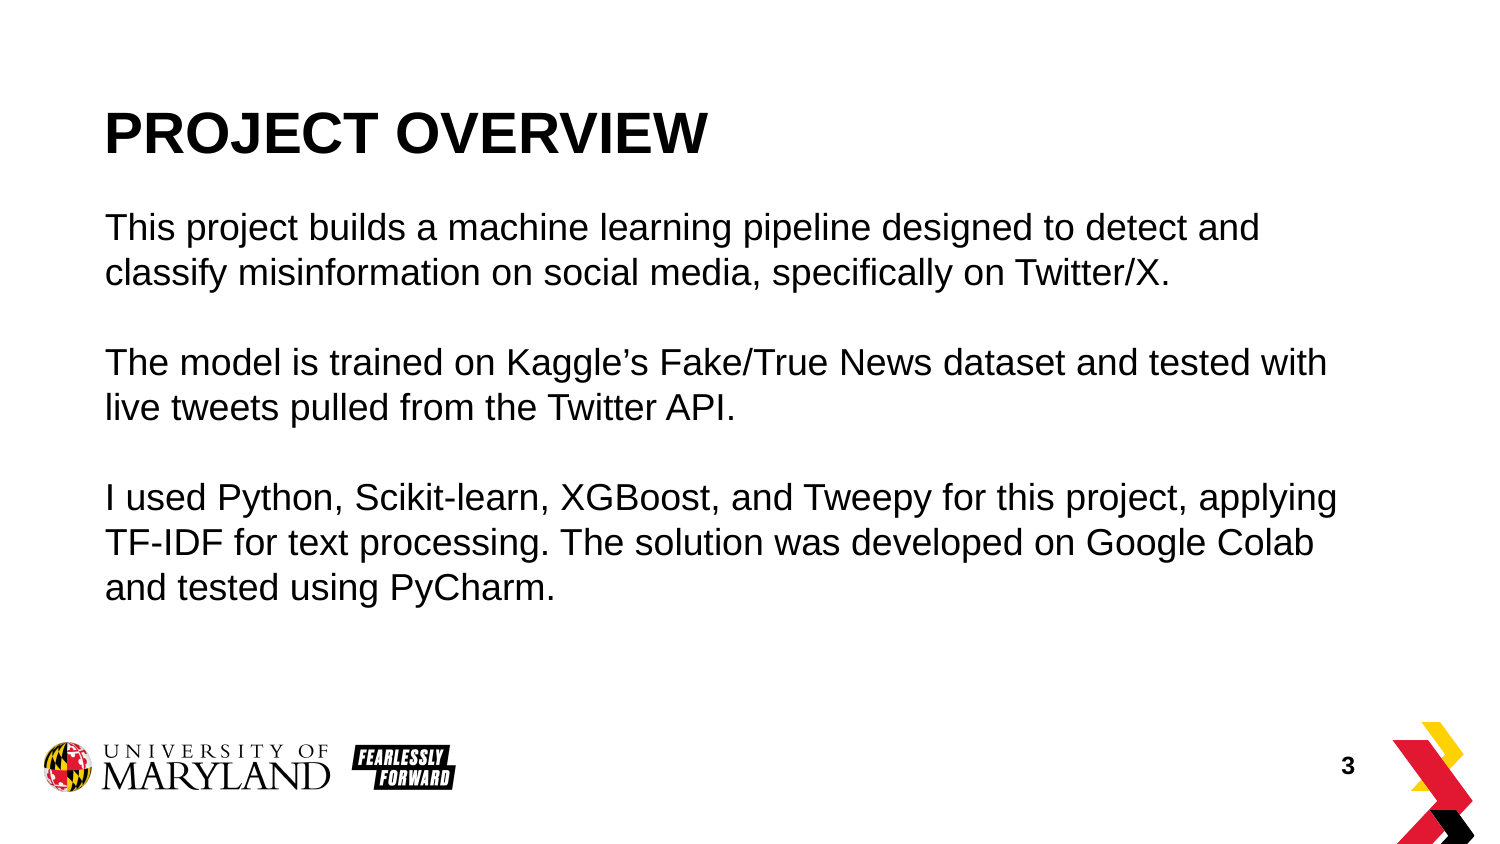

# PROJECT OVERVIEW
This project builds a machine learning pipeline designed to detect and classify misinformation on social media, specifically on Twitter/X.

The model is trained on Kaggle’s Fake/True News dataset and tested with live tweets pulled from the Twitter API.

I used Python, Scikit-learn, XGBoost, and Tweepy for this project, applying TF-IDF for text processing. The solution was developed on Google Colab and tested using PyCharm.
3